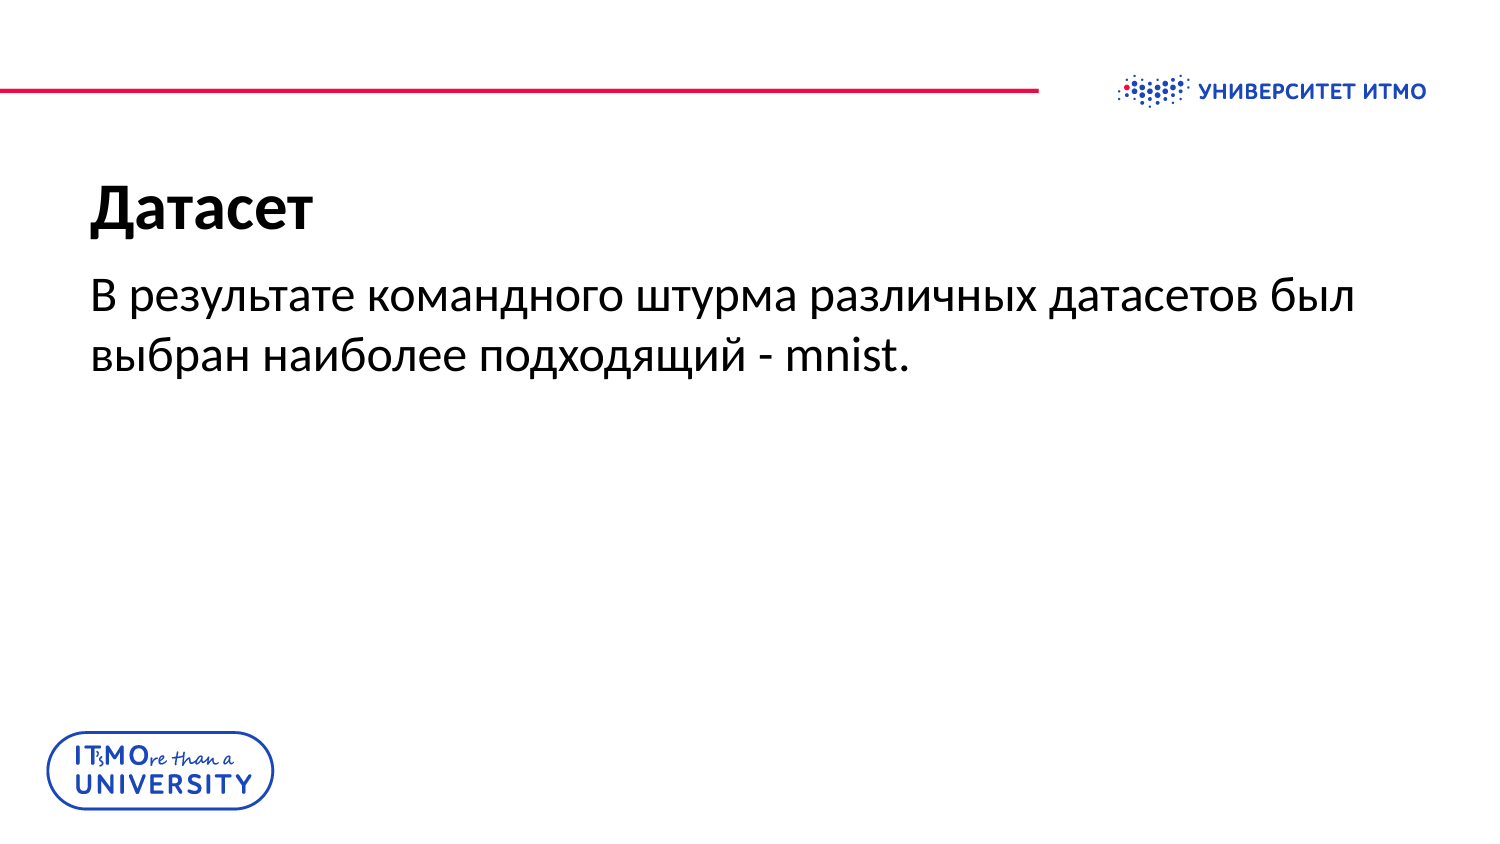

# Датасет
В результате командного штурма различных датасетов был выбран наиболее подходящий - mnist.